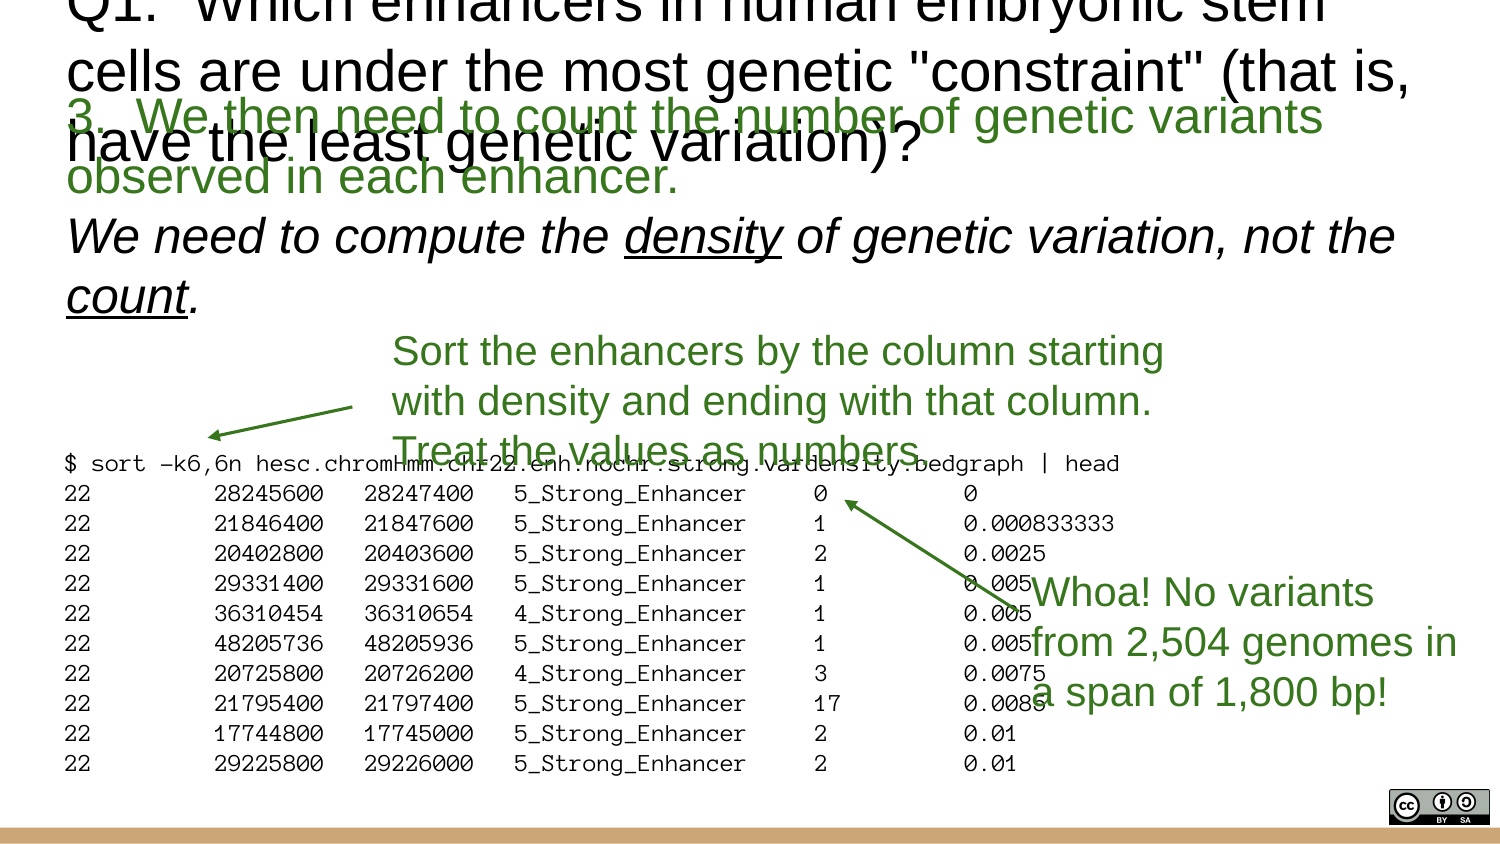

# Q1.  Which enhancers in human embryonic stem cells are under the most genetic "constraint" (that is, have the least genetic variation)?
3.  We then need to count the number of genetic variants observed in each enhancer.
We need to compute the density of genetic variation, not the count.
Sort the enhancers by the column starting with density and ending with that column. Treat the values as numbers.

$ sort -k6,6n hesc.chromHmm.chr22.enh.nochr.strong.vardensity.bedgraph | head
22	28245600	28247400	5_Strong_Enhancer	0	0
22	21846400	21847600	5_Strong_Enhancer	1	0.000833333
22	20402800	20403600	5_Strong_Enhancer	2	0.0025
22	29331400	29331600	5_Strong_Enhancer	1	0.005
22	36310454	36310654	4_Strong_Enhancer	1	0.005
22	48205736	48205936	5_Strong_Enhancer	1	0.005
22	20725800	20726200	4_Strong_Enhancer	3	0.0075
22	21795400	21797400	5_Strong_Enhancer	17	0.0085
22	17744800	17745000	5_Strong_Enhancer	2	0.01
22	29225800	29226000	5_Strong_Enhancer	2	0.01

Whoa! No variants from 2,504 genomes in a span of 1,800 bp!